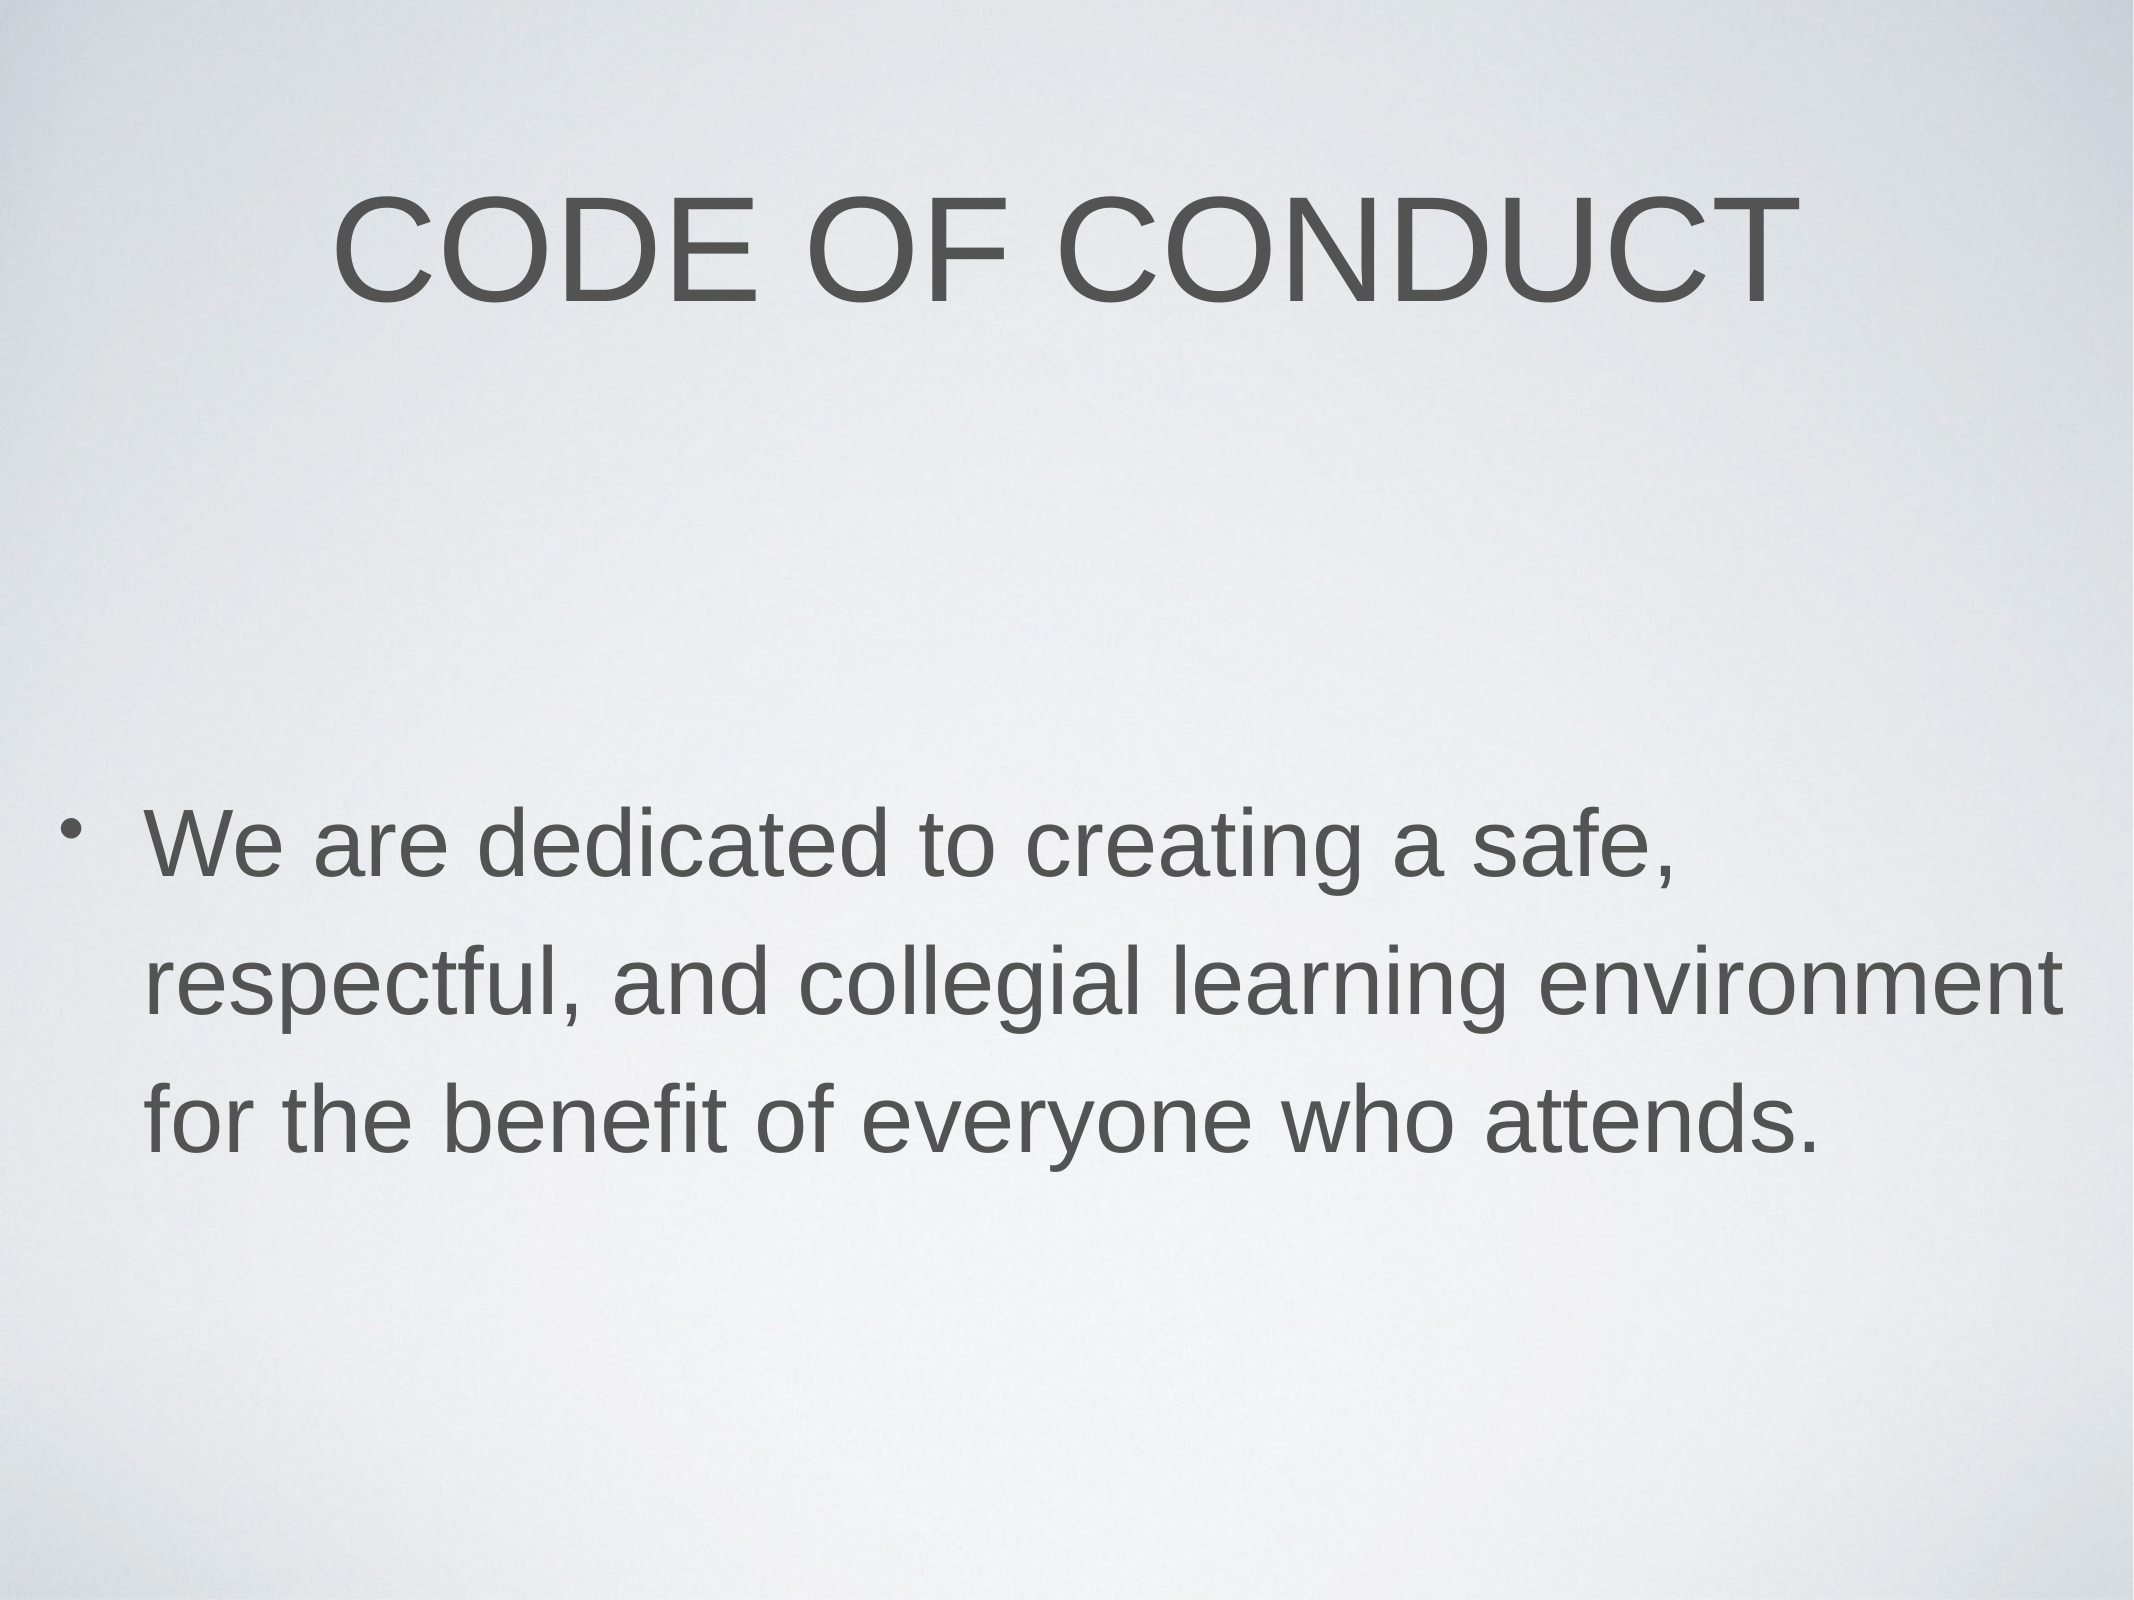

# Code of conduct
We are dedicated to creating a safe, respectful, and collegial learning environment for the benefit of everyone who attends.